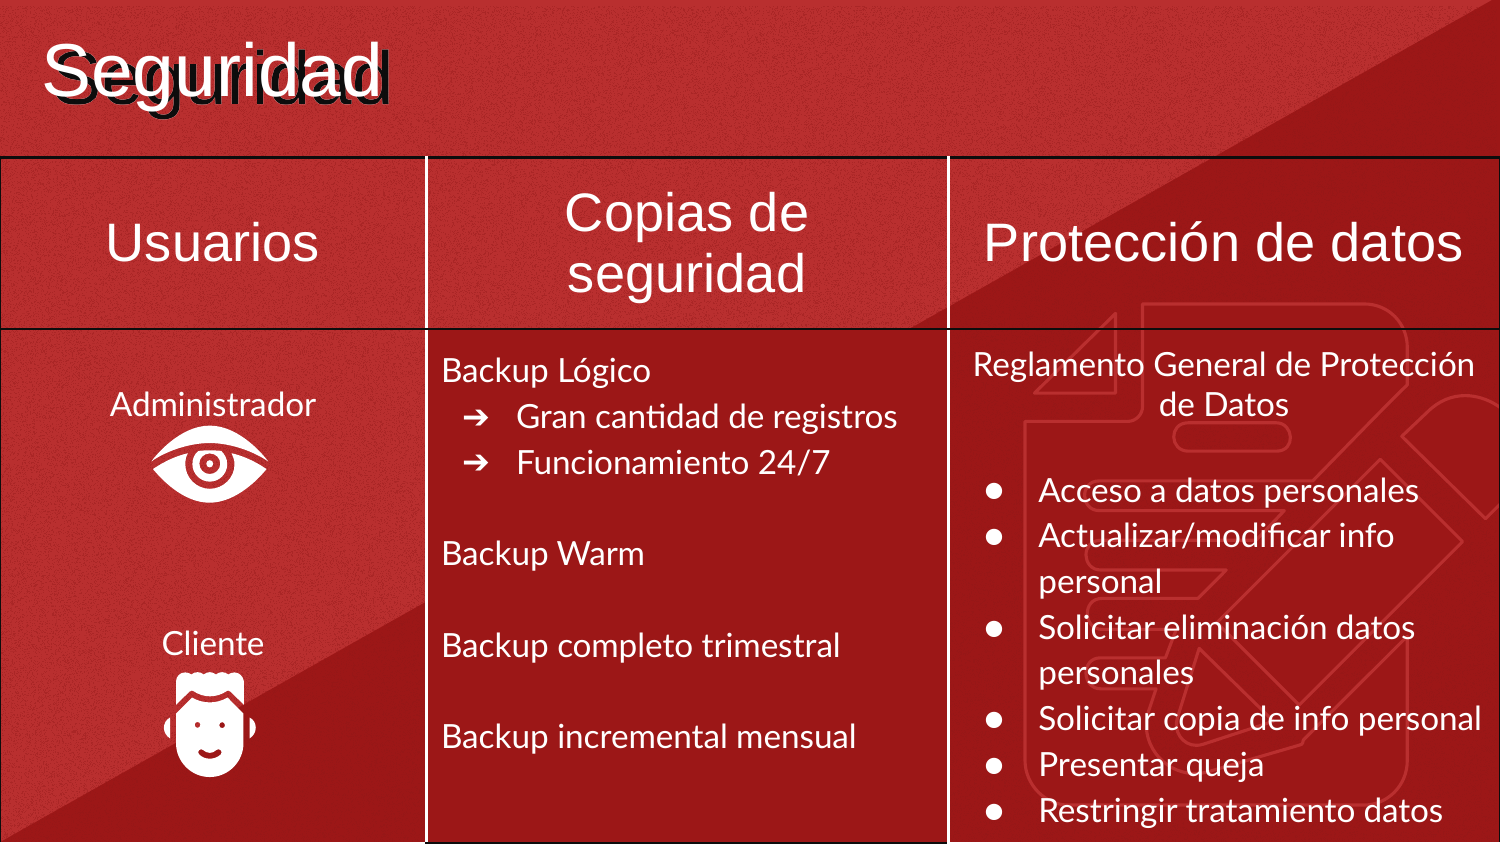

Seguridad
| Usuarios | Copias de seguridad | Protección de datos |
| --- | --- | --- |
| Administrador Cliente | Backup Lógico Gran cantidad de registros Funcionamiento 24/7 Backup Warm Backup completo trimestral Backup incremental mensual | Reglamento General de Protección de Datos Acceso a datos personales Actualizar/modificar info personal Solicitar eliminación datos personales Solicitar copia de info personal Presentar queja Restringir tratamiento datos |
|  |  |  |
|  |  |  |